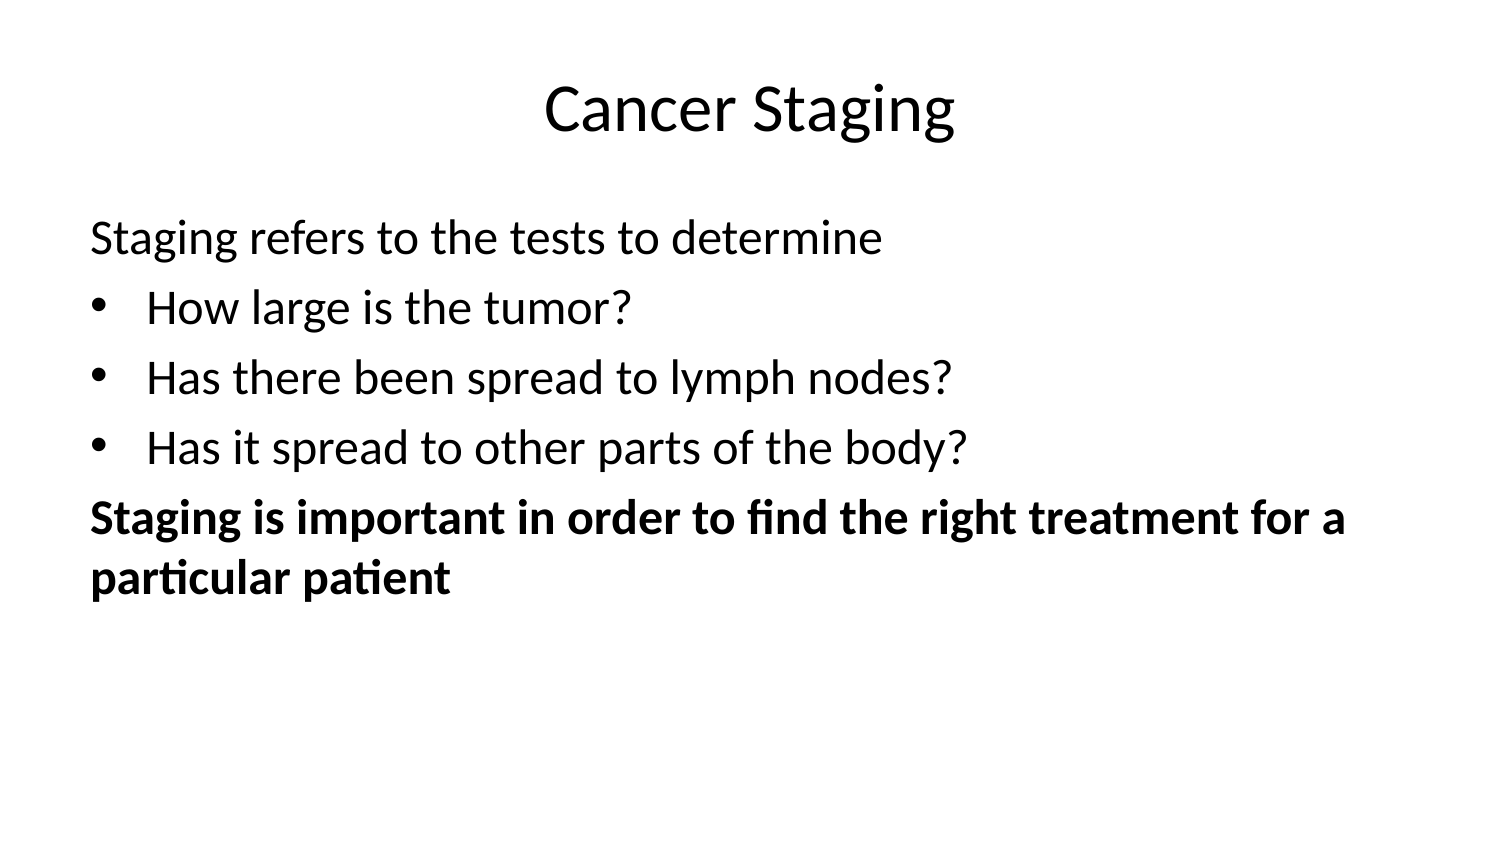

# Cancer Staging
Staging refers to the tests to determine
How large is the tumor?
Has there been spread to lymph nodes?
Has it spread to other parts of the body?
Staging is important in order to find the right treatment for a particular patient